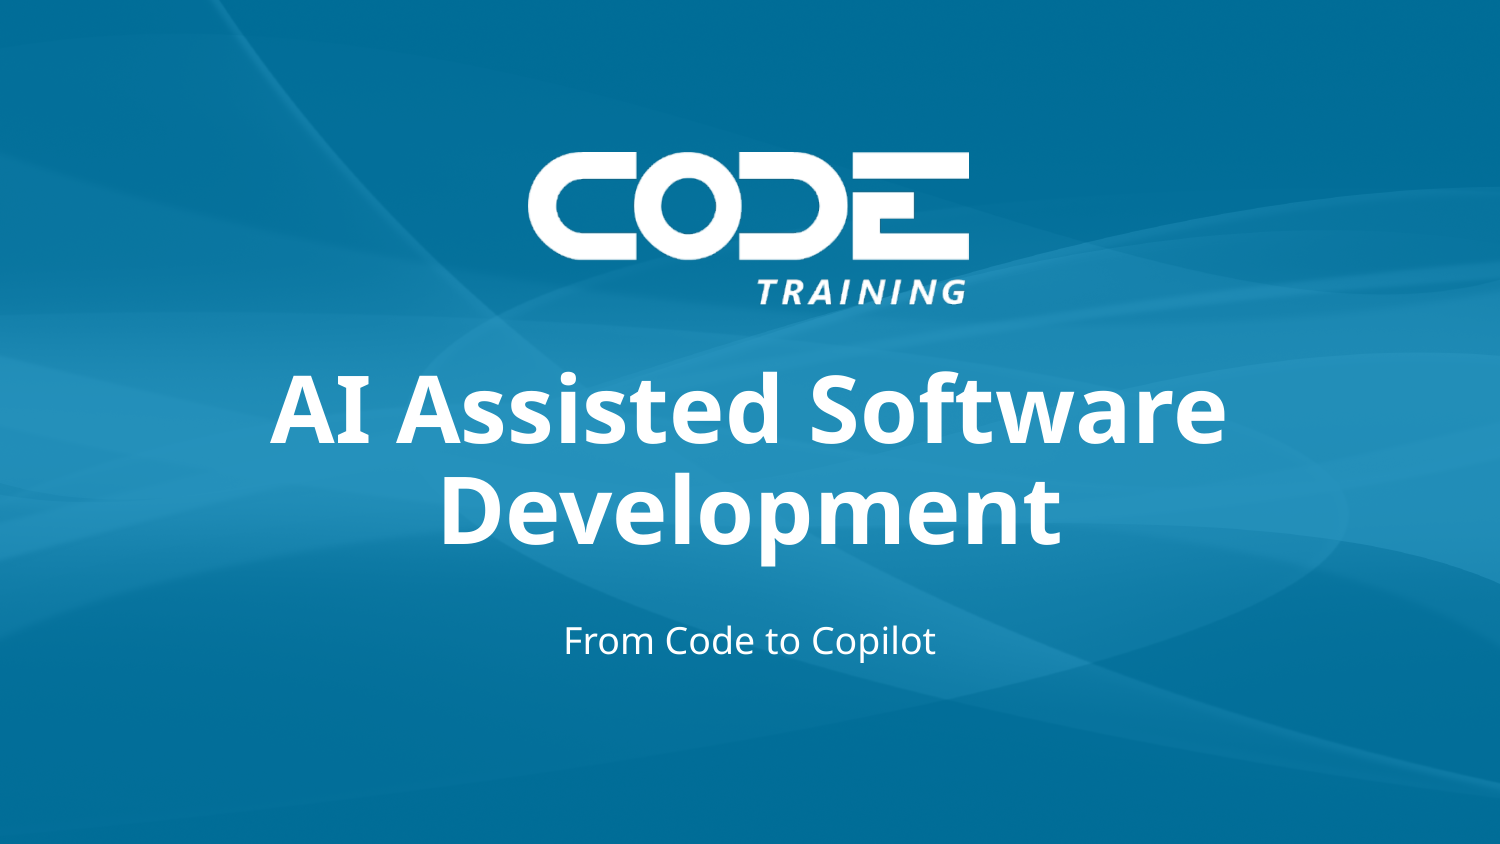

# AI Assisted Software Development
From Code to Copilot